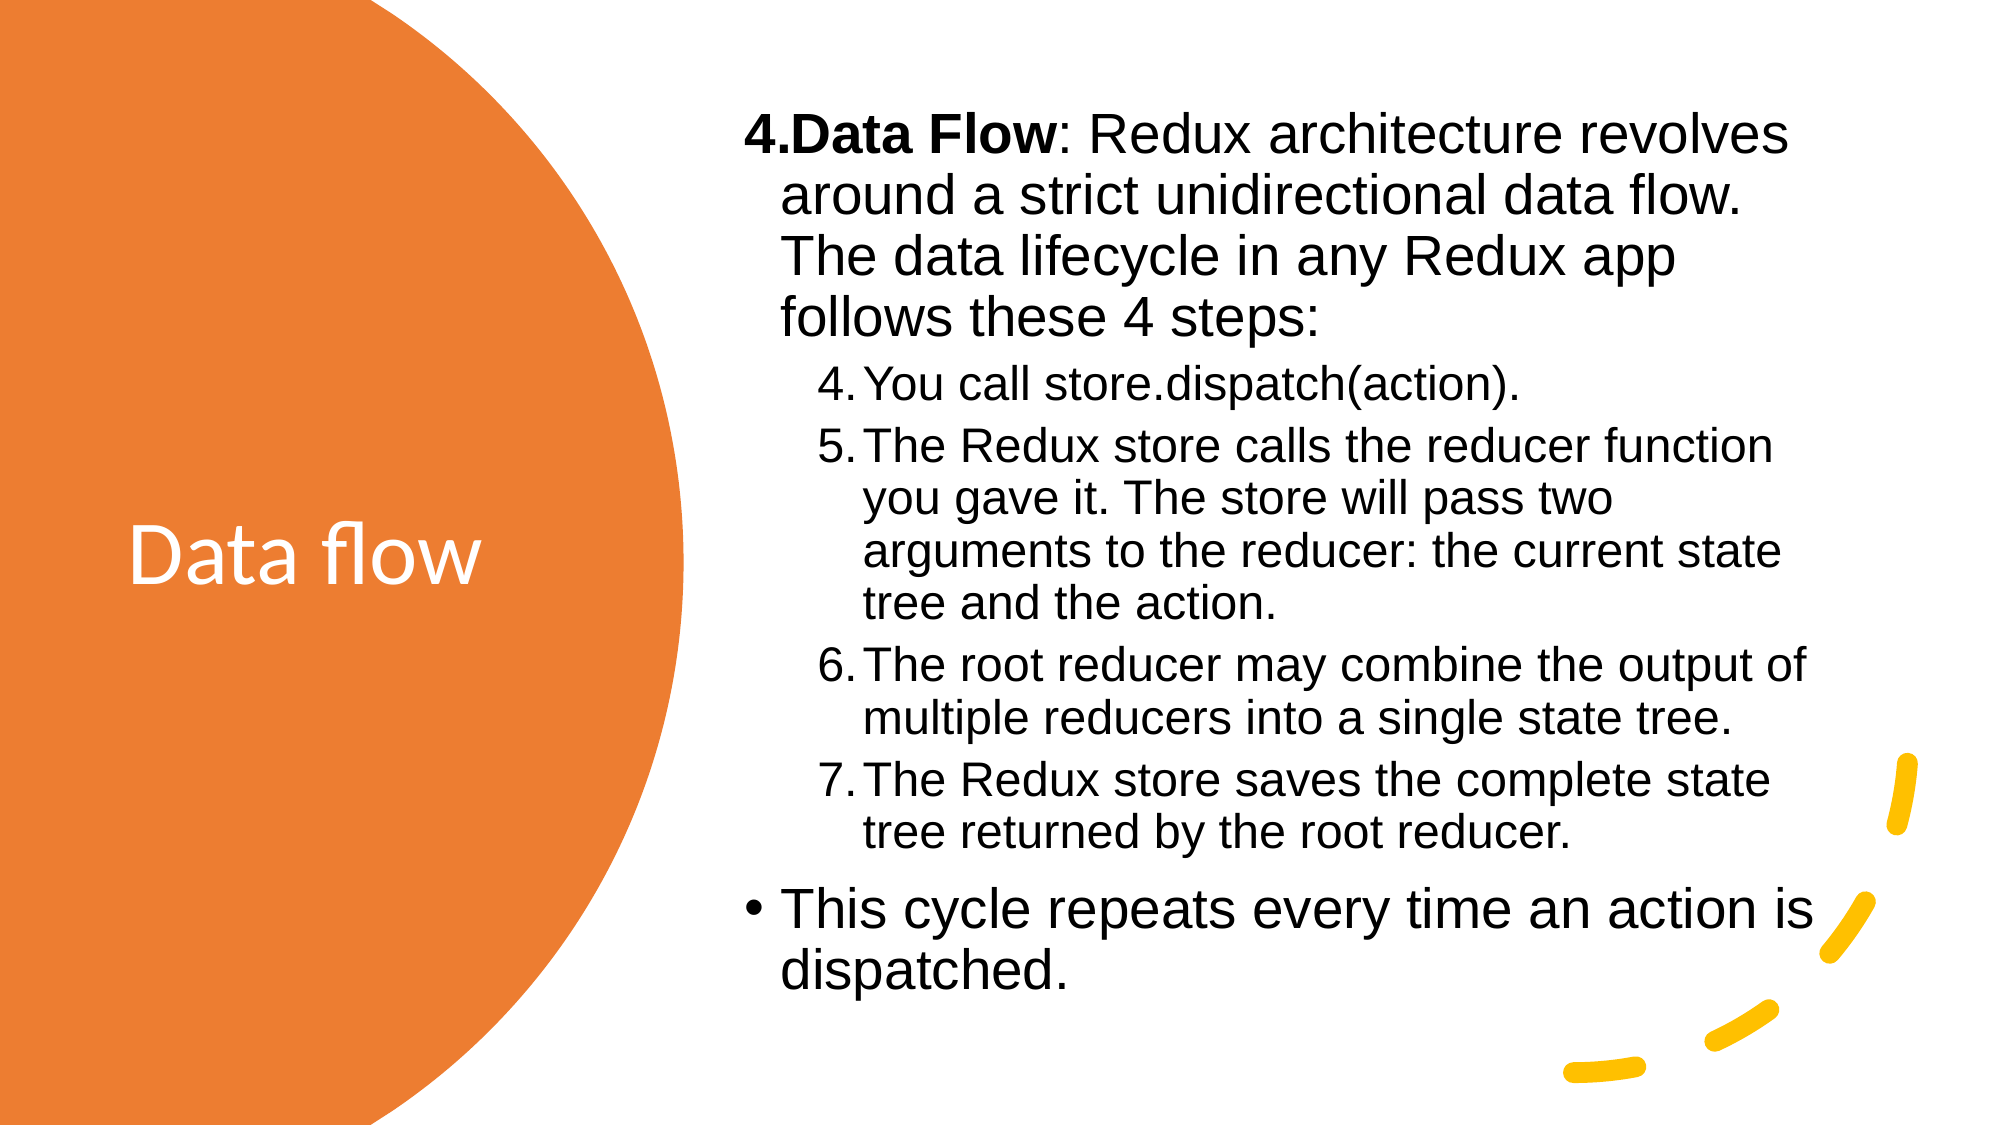

Data Flow: Redux architecture revolves around a strict unidirectional data flow. The data lifecycle in any Redux app follows these 4 steps:
You call store.dispatch(action).
The Redux store calls the reducer function you gave it. The store will pass two arguments to the reducer: the current state tree and the action.
The root reducer may combine the output of multiple reducers into a single state tree.
The Redux store saves the complete state tree returned by the root reducer.
This cycle repeats every time an action is dispatched.

# Data flow